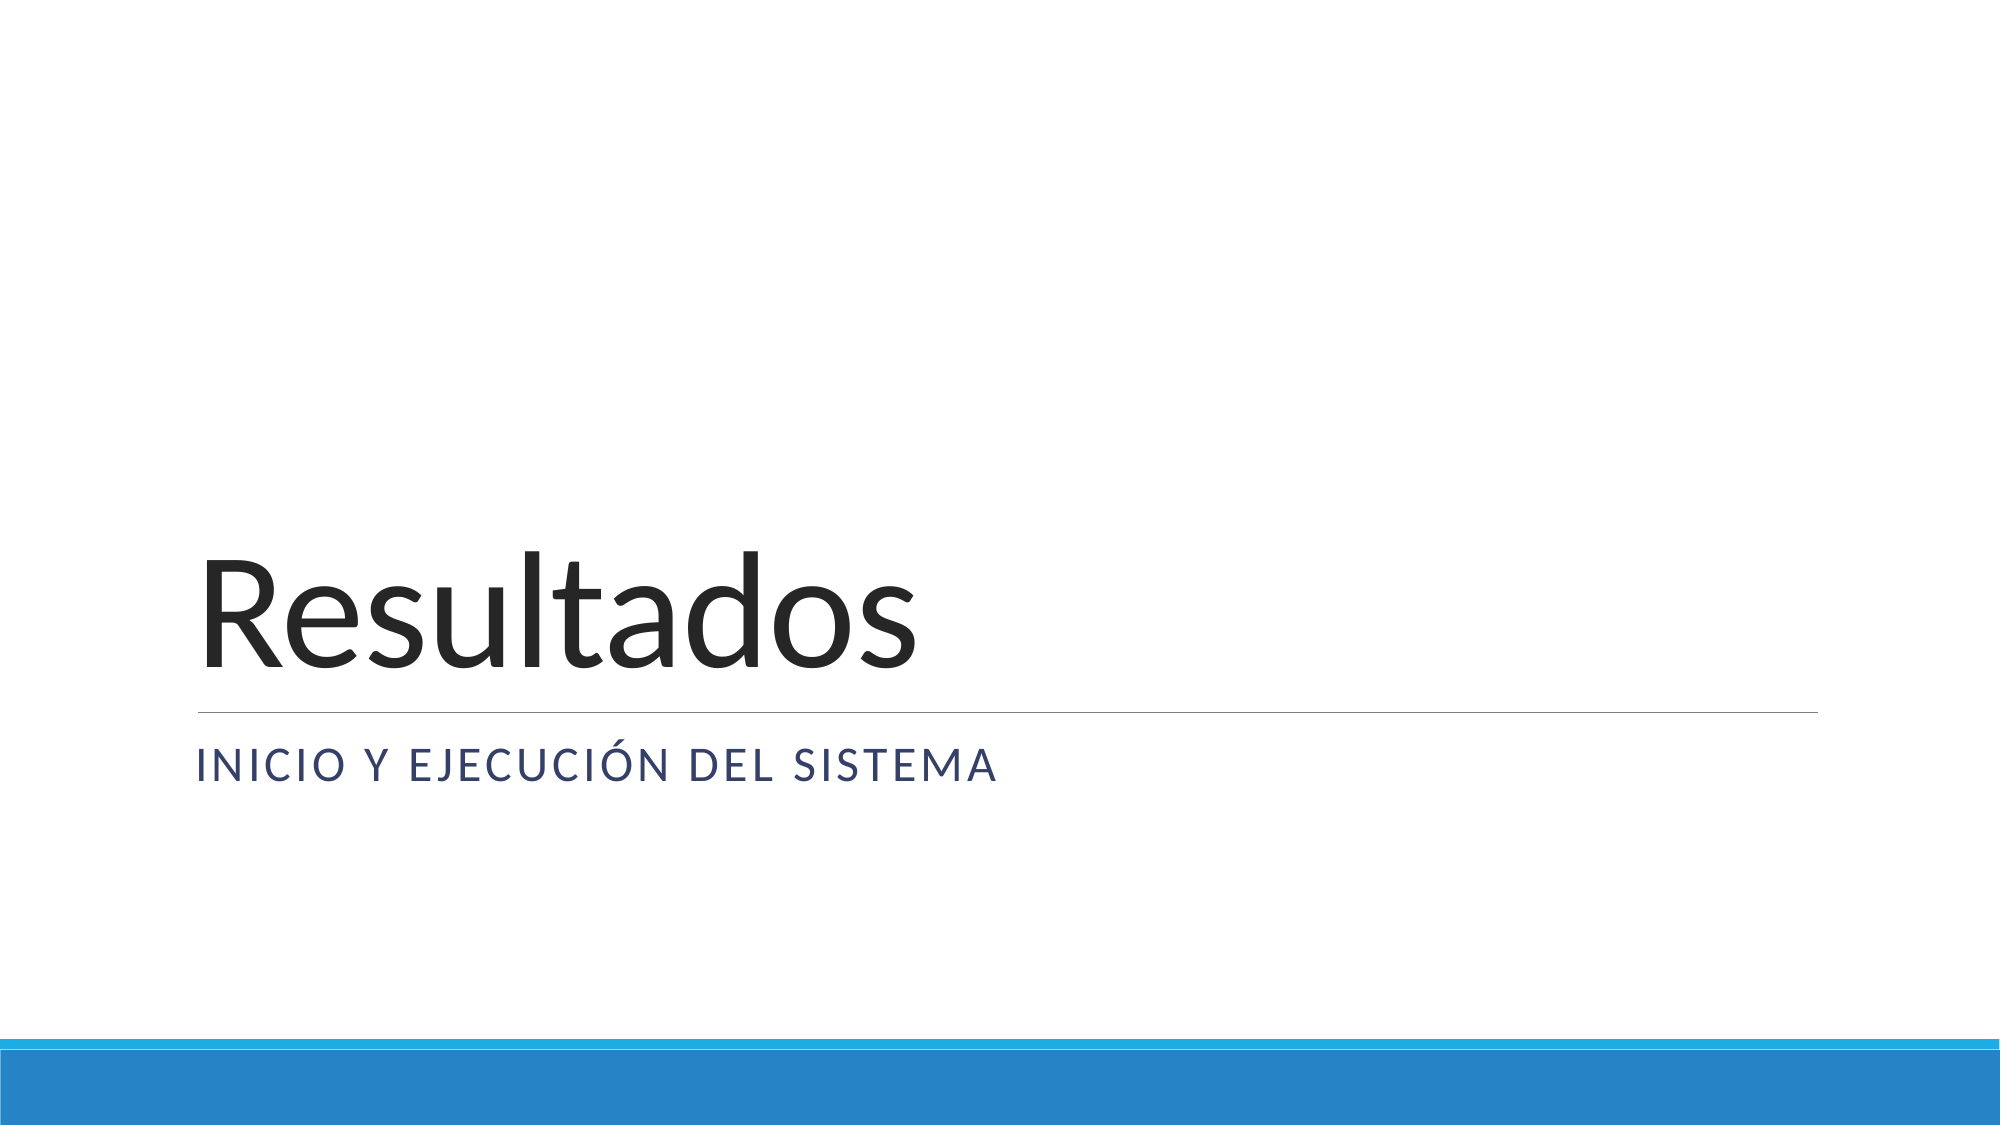

# Resultados
Inicio y Ejecución Del Sistema